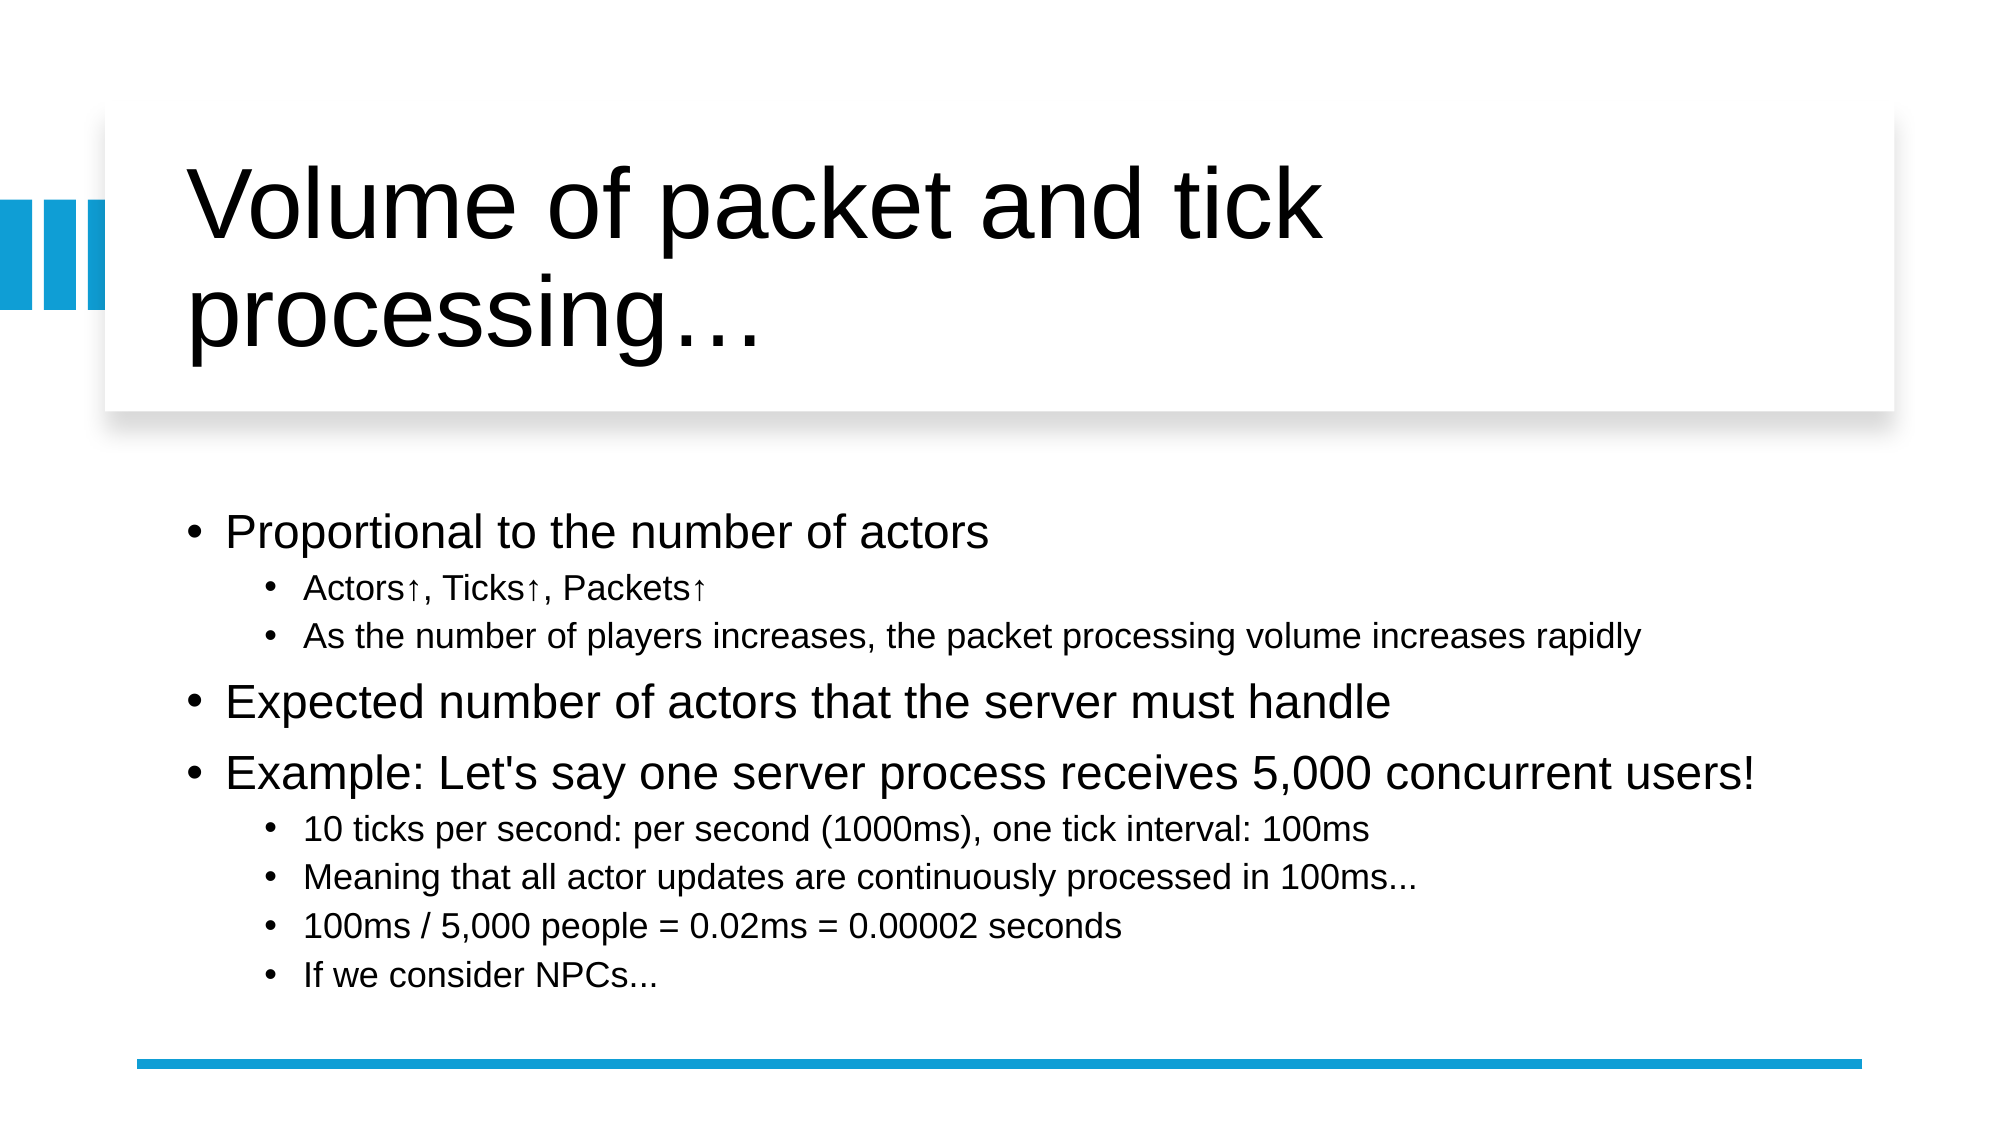

# Volume of packet and tick processing…

Proportional to the number of actors
Actors↑, Ticks↑, Packets↑
As the number of players increases, the packet processing volume increases rapidly
Expected number of actors that the server must handle
Example: Let's say one server process receives 5,000 concurrent users!
10 ticks per second: per second (1000ms), one tick interval: 100ms
Meaning that all actor updates are continuously processed in 100ms...
100ms / 5,000 people = 0.02ms = 0.00002 seconds
If we consider NPCs...